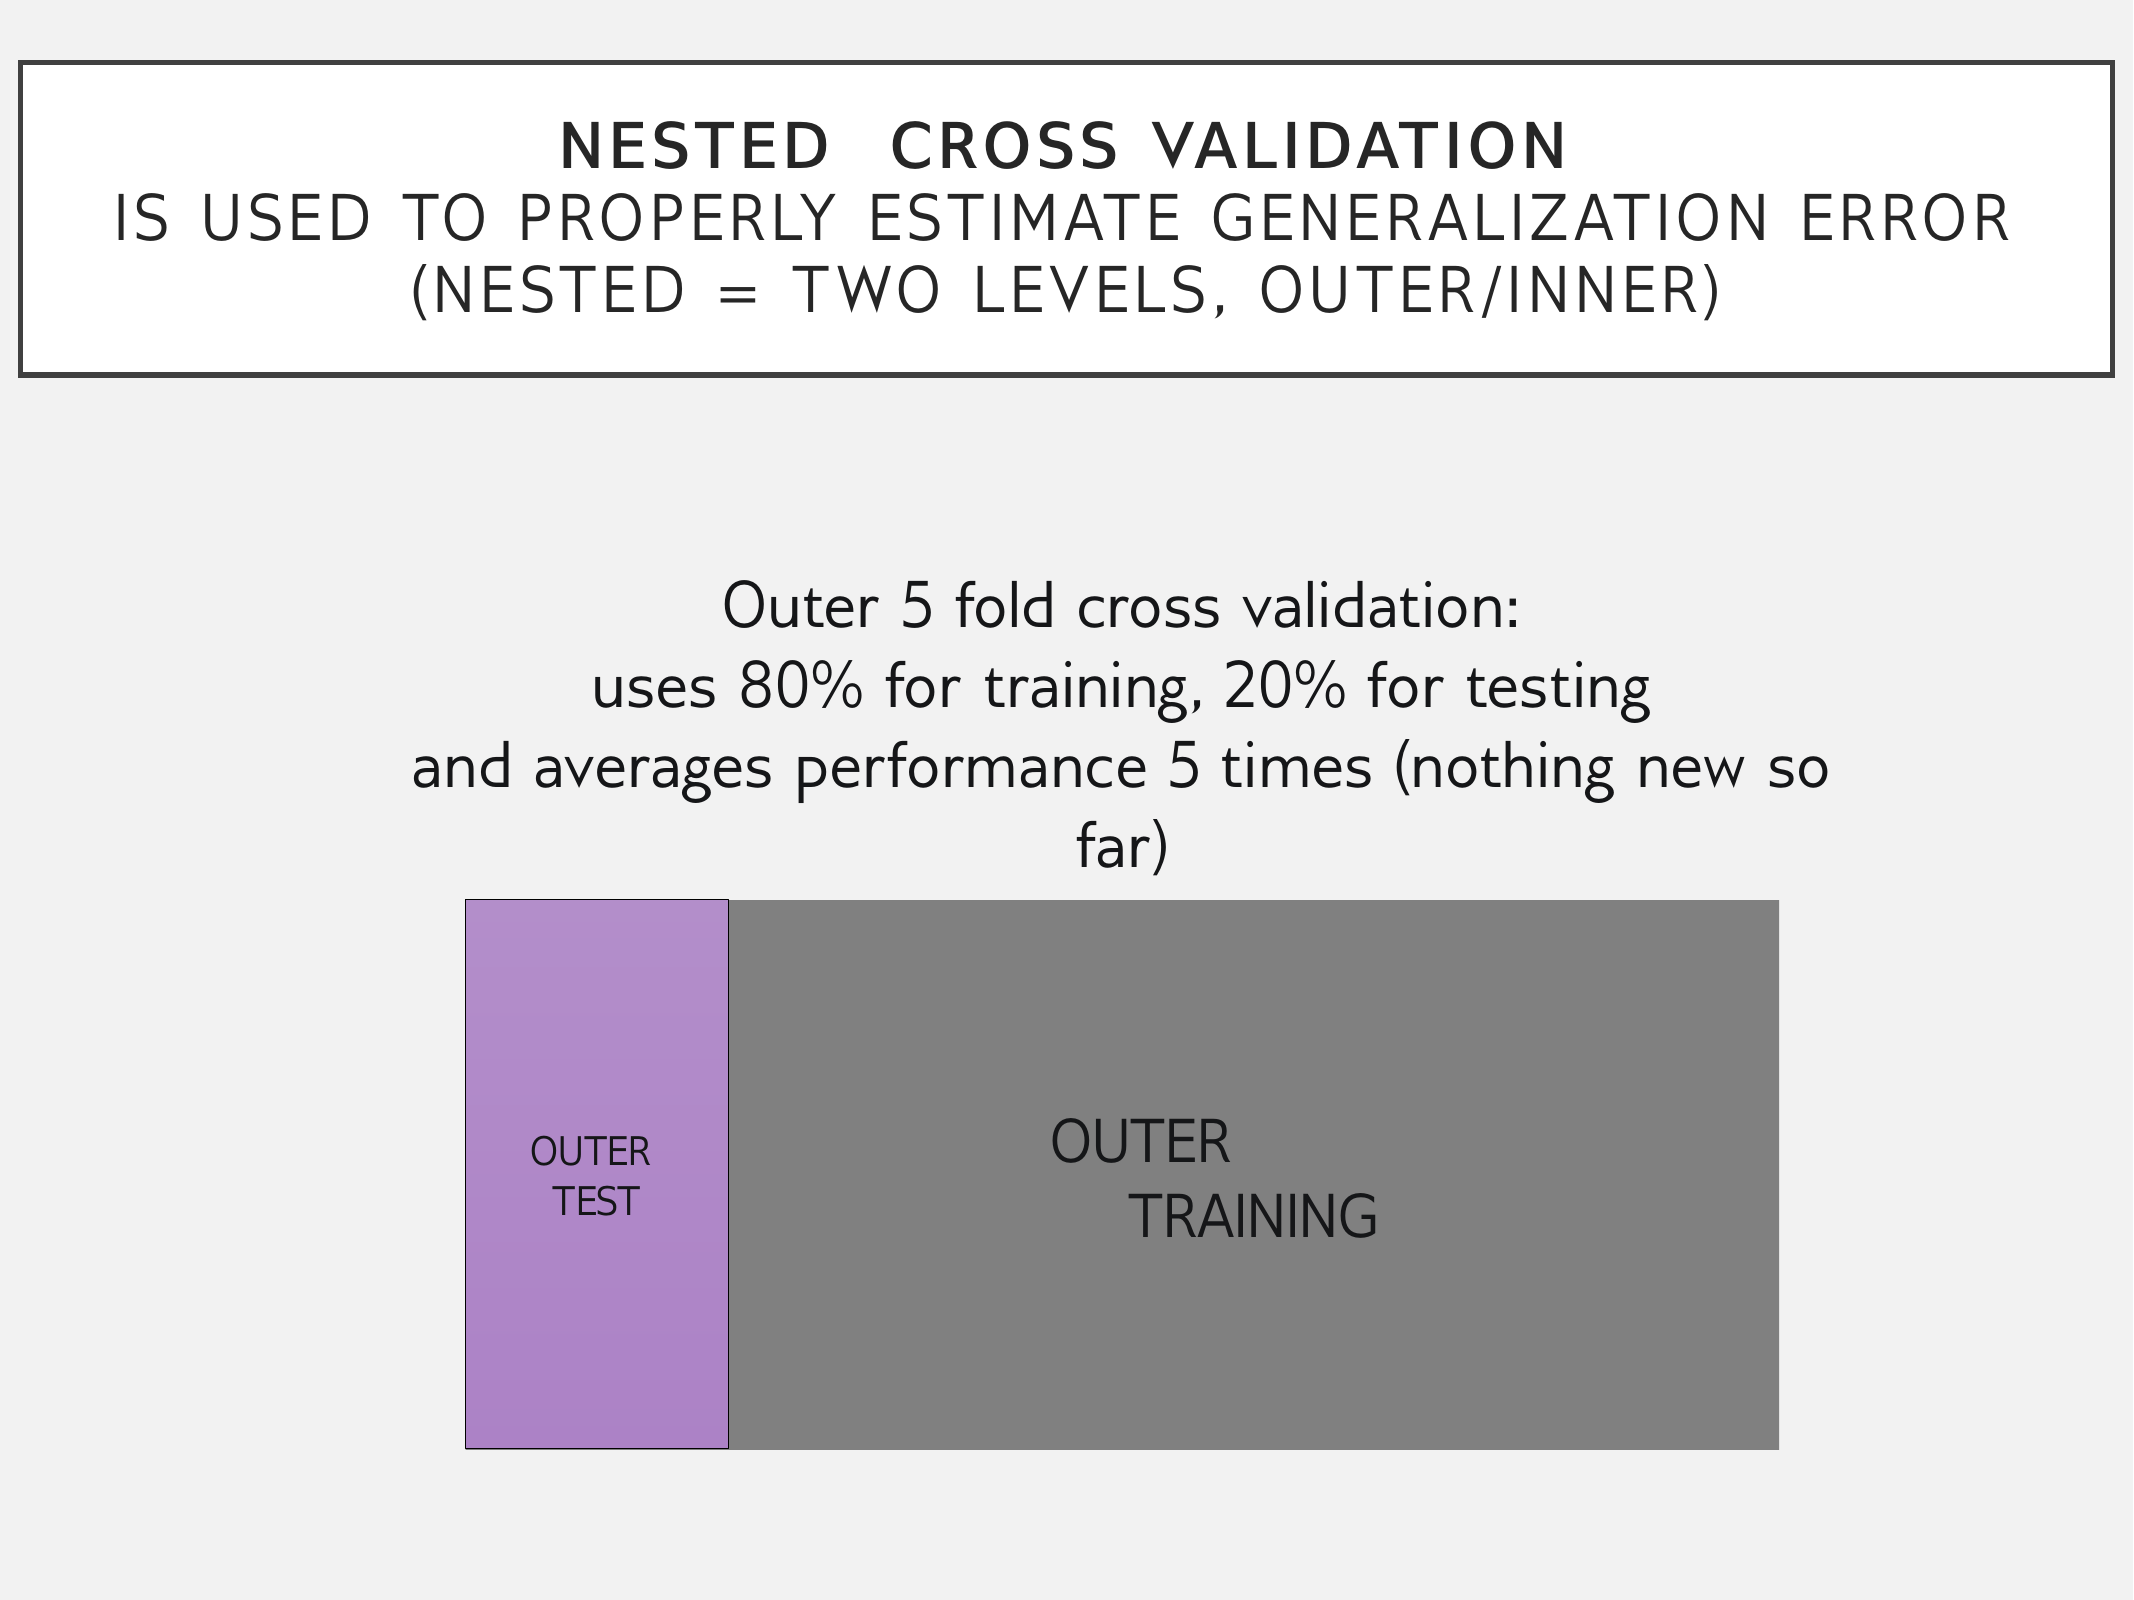

# Nested  cross validation is used to properly estimate generalization error (nested = two levels, outer/inner)
Outer 5 fold cross validation:
uses 80% for training, 20% for testing
and averages performance 5 times (nothing new so far)

OUTER
TEST
             OUTER
              TRAINING